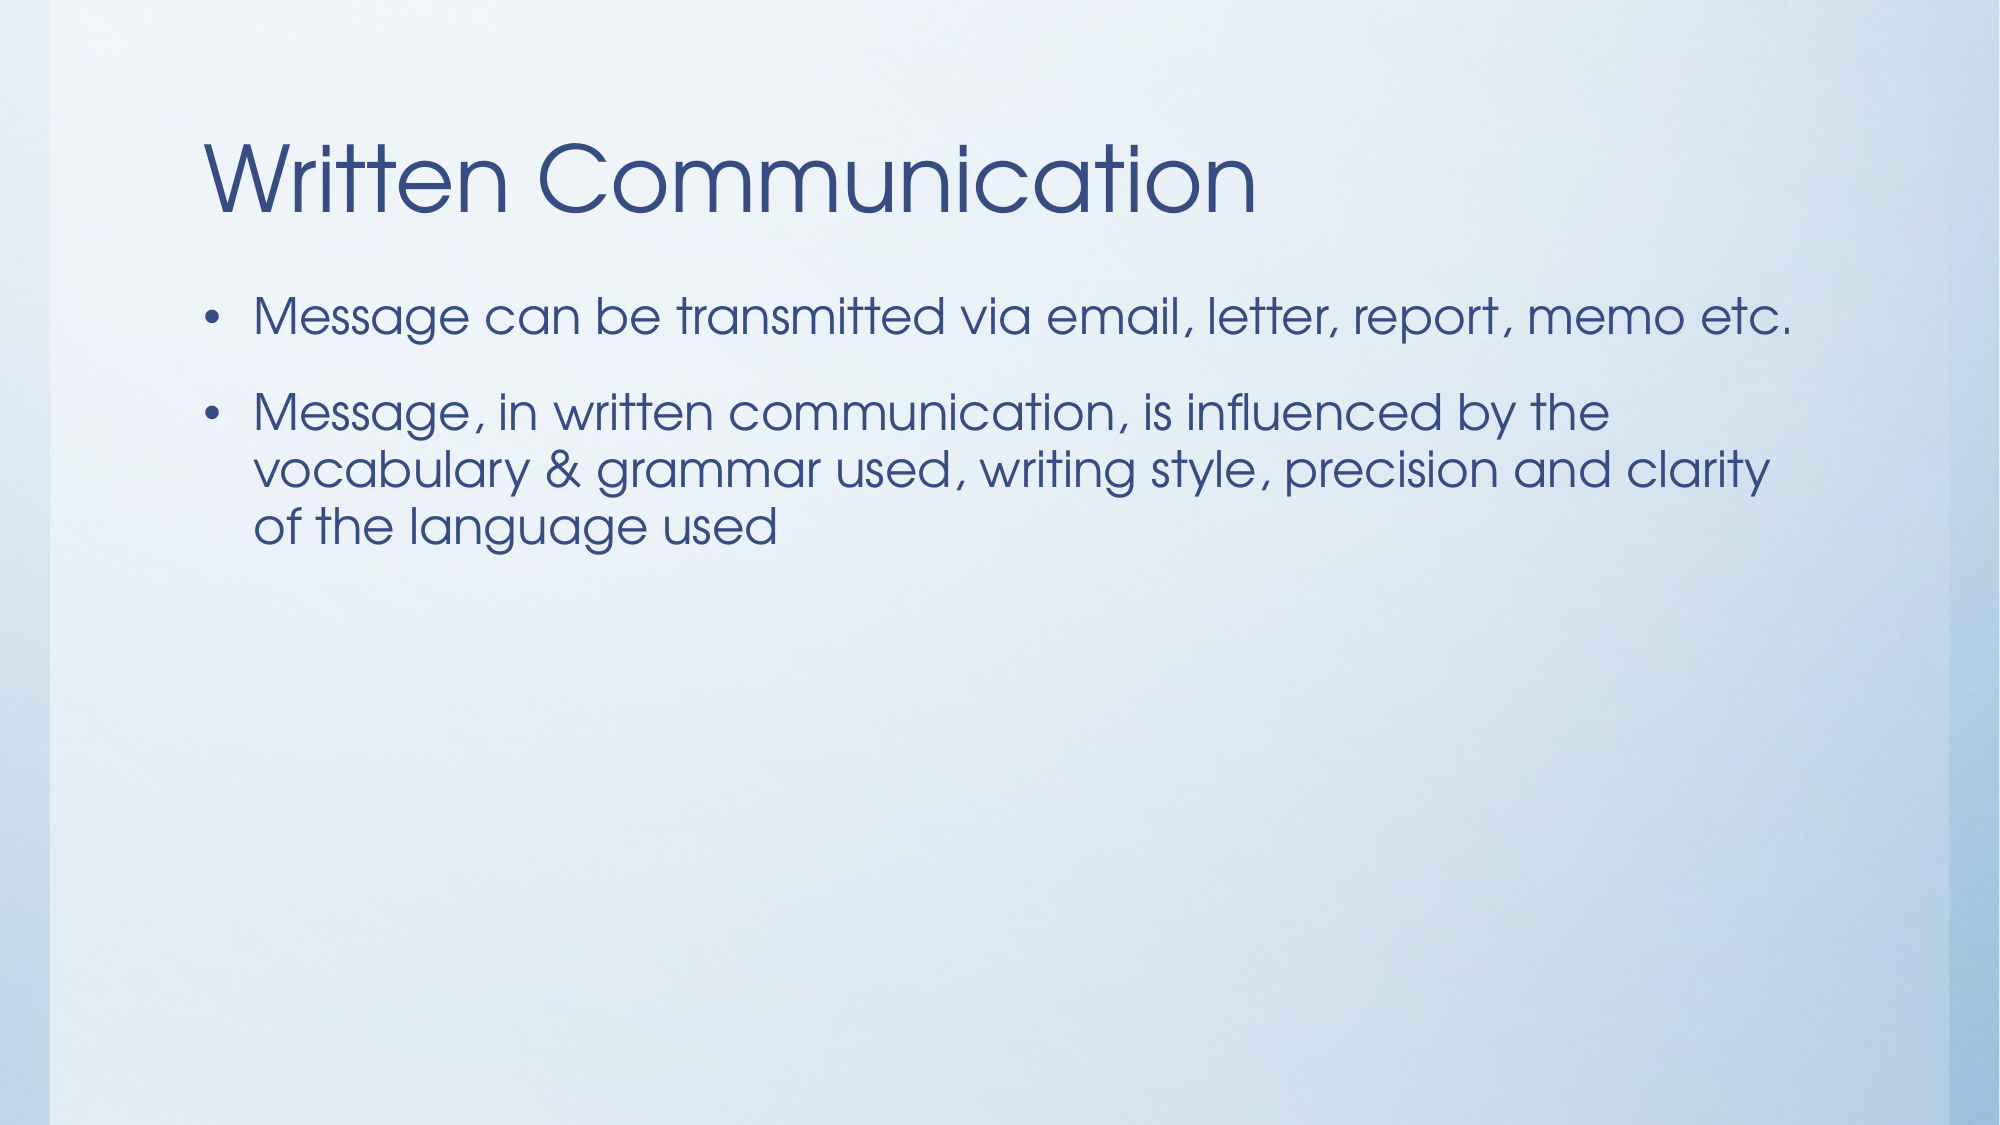

# Written Communication
Message can be transmitted via email, letter, report, memo etc.
Message, in written communication, is influenced by the vocabulary & grammar used, writing style, precision and clarity of the language used